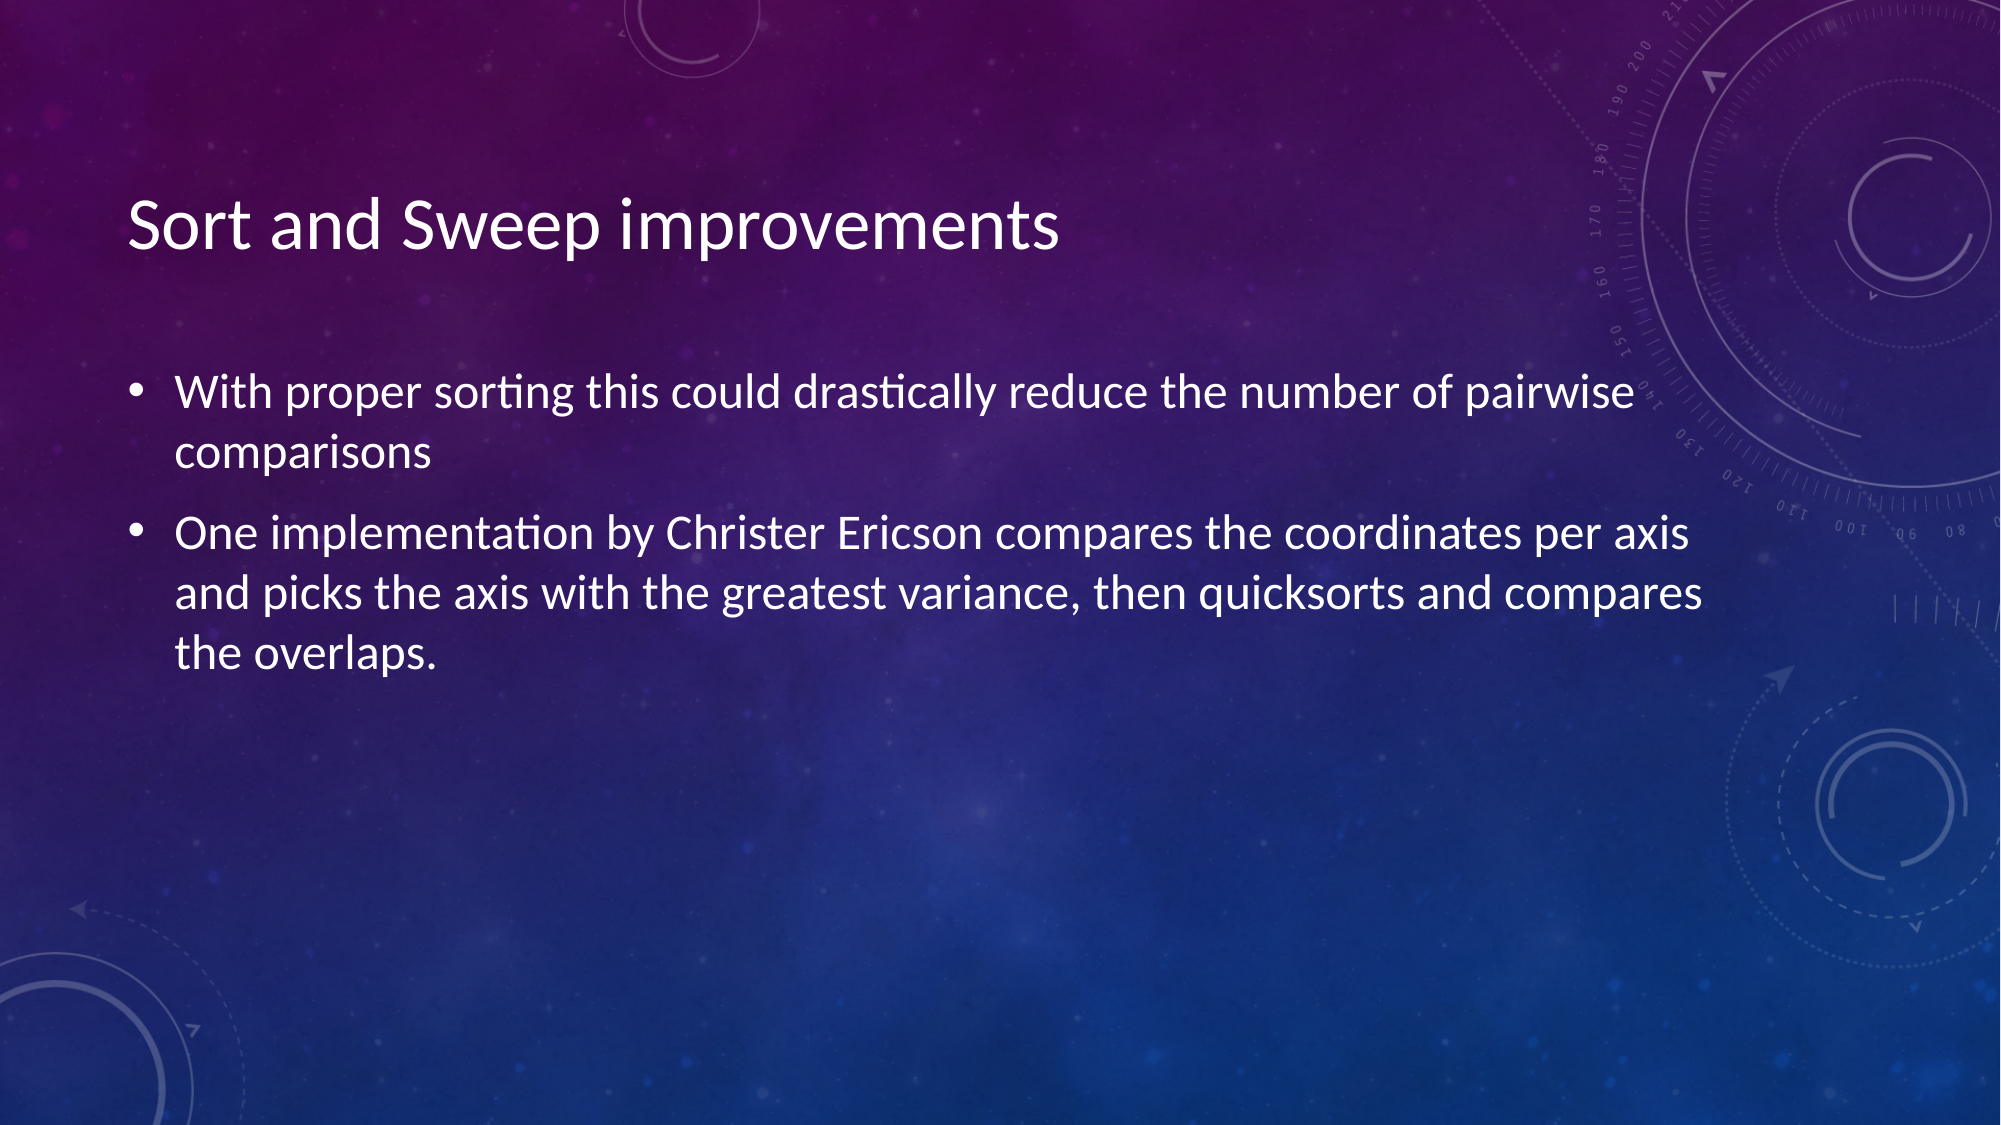

# Sort and Sweep improvements
With proper sorting this could drastically reduce the number of pairwise comparisons
One implementation by Christer Ericson compares the coordinates per axis and picks the axis with the greatest variance, then quicksorts and compares the overlaps.